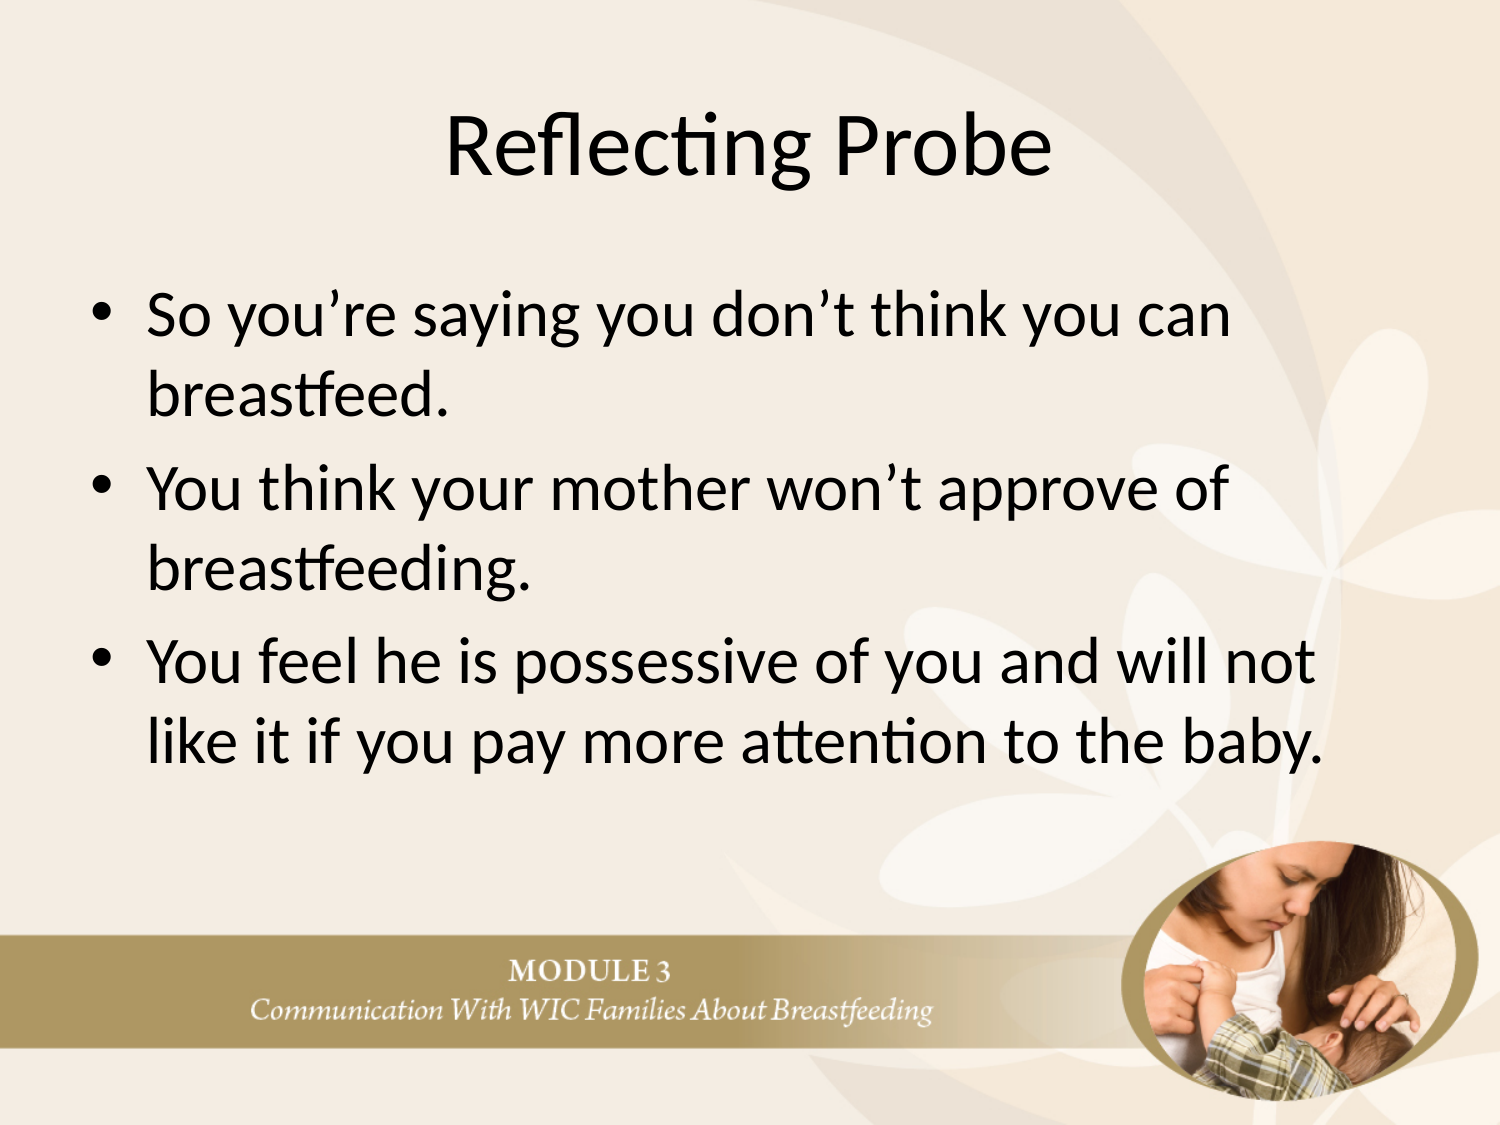

# Reflecting Probe
So you’re saying you don’t think you can breastfeed.
You think your mother won’t approve of breastfeeding.
You feel he is possessive of you and will not like it if you pay more attention to the baby.